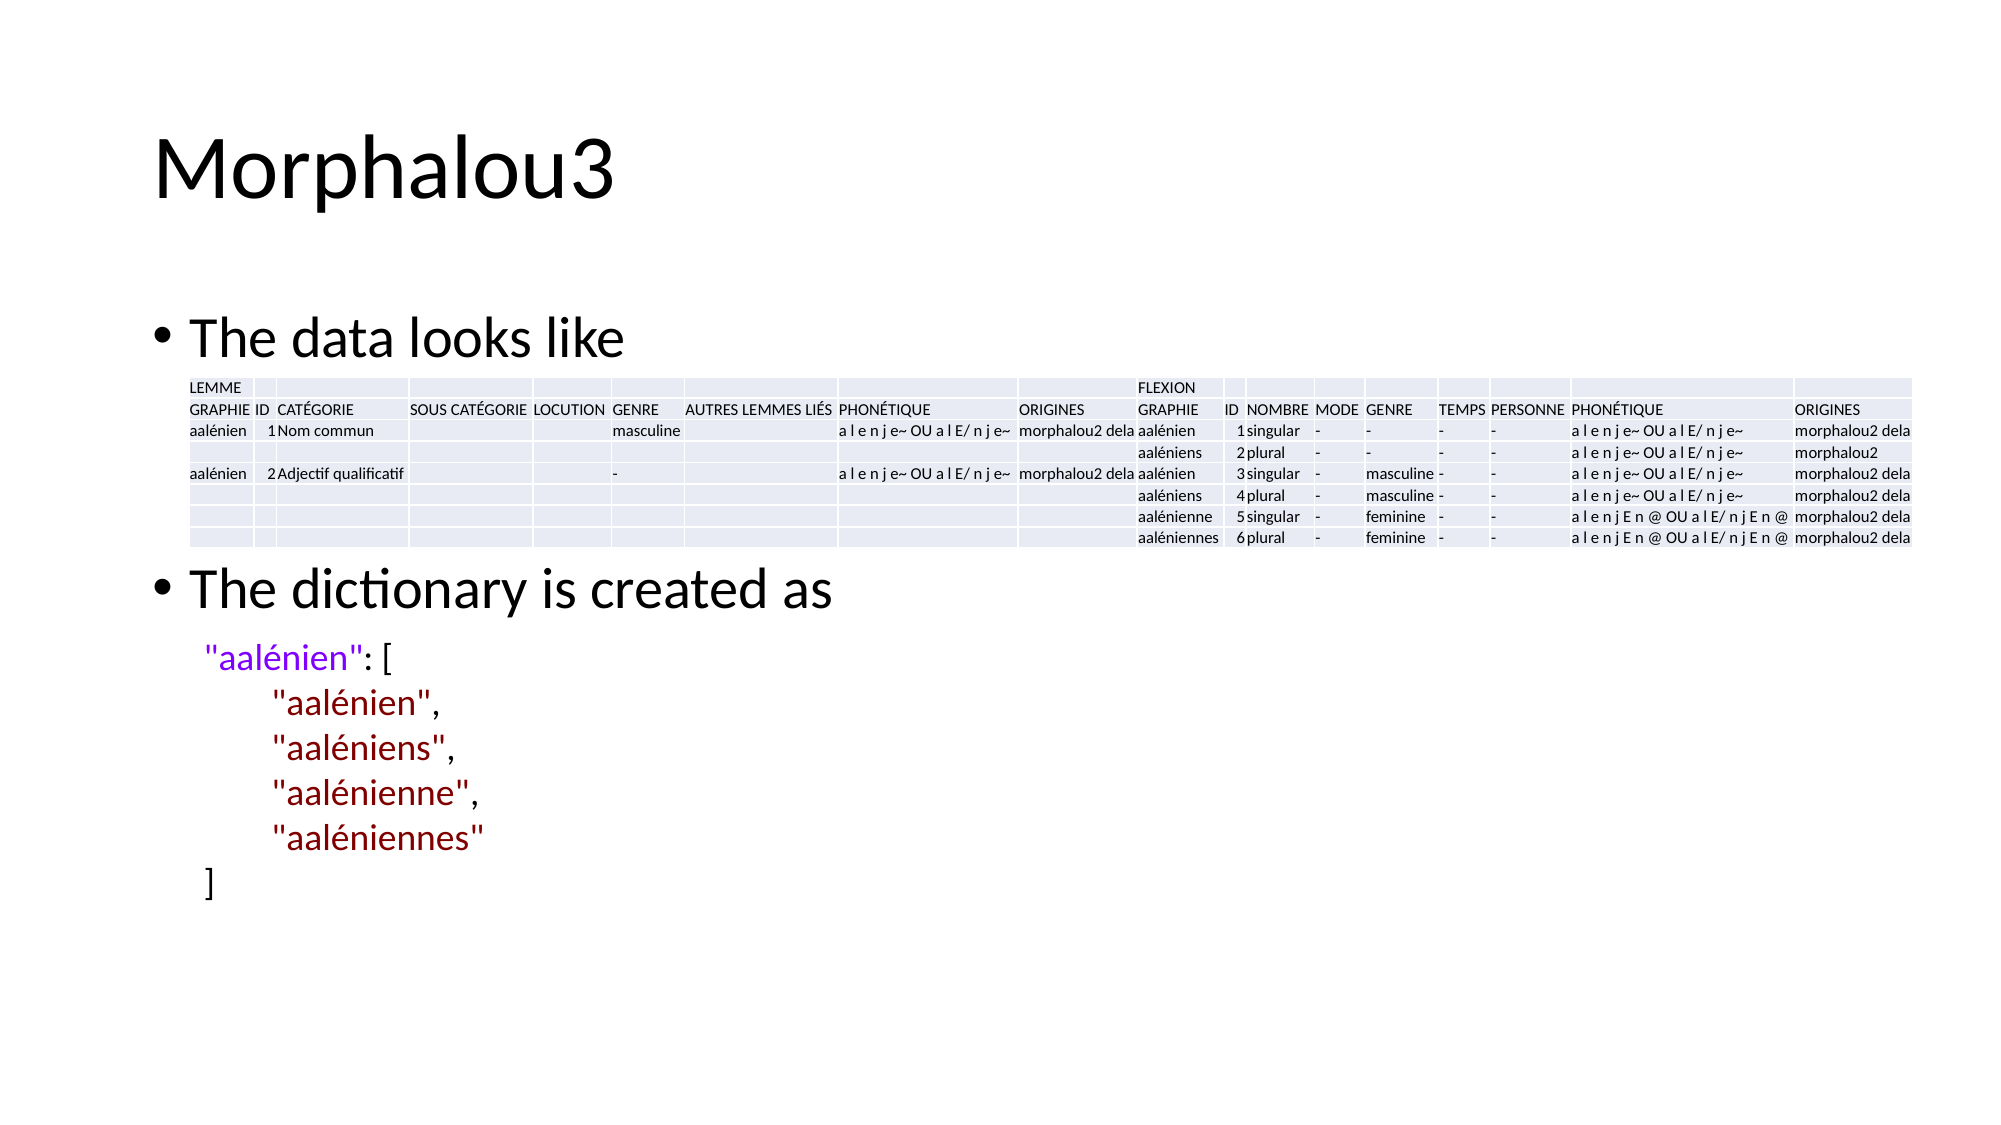

# Morphalou3
The data looks like

The dictionary is created as
| LEMME |  |  |  |  |  |  |  |  | FLEXION |  |  |  |  |  |  |  |  |
| --- | --- | --- | --- | --- | --- | --- | --- | --- | --- | --- | --- | --- | --- | --- | --- | --- | --- |
| GRAPHIE | ID | CATÉGORIE | SOUS CATÉGORIE | LOCUTION | GENRE | AUTRES LEMMES LIÉS | PHONÉTIQUE | ORIGINES | GRAPHIE | ID | NOMBRE | MODE | GENRE | TEMPS | PERSONNE | PHONÉTIQUE | ORIGINES |
| aalénien | 1 | Nom commun |  |  | masculine |  | a l e n j e~ OU a l E/ n j e~ | morphalou2 dela | aalénien | 1 | singular | - | - | - | - | a l e n j e~ OU a l E/ n j e~ | morphalou2 dela |
|  |  |  |  |  |  |  |  |  | aaléniens | 2 | plural | - | - | - | - | a l e n j e~ OU a l E/ n j e~ | morphalou2 |
| aalénien | 2 | Adjectif qualificatif |  |  | - |  | a l e n j e~ OU a l E/ n j e~ | morphalou2 dela | aalénien | 3 | singular | - | masculine | - | - | a l e n j e~ OU a l E/ n j e~ | morphalou2 dela |
|  |  |  |  |  |  |  |  |  | aaléniens | 4 | plural | - | masculine | - | - | a l e n j e~ OU a l E/ n j e~ | morphalou2 dela |
|  |  |  |  |  |  |  |  |  | aalénienne | 5 | singular | - | feminine | - | - | a l e n j E n @ OU a l E/ n j E n @ | morphalou2 dela |
|  |  |  |  |  |  |  |  |  | aaléniennes | 6 | plural | - | feminine | - | - | a l e n j E n @ OU a l E/ n j E n @ | morphalou2 dela |
"aalénien": [
        "aalénien",
        "aaléniens",
        "aalénienne",
        "aaléniennes"
]